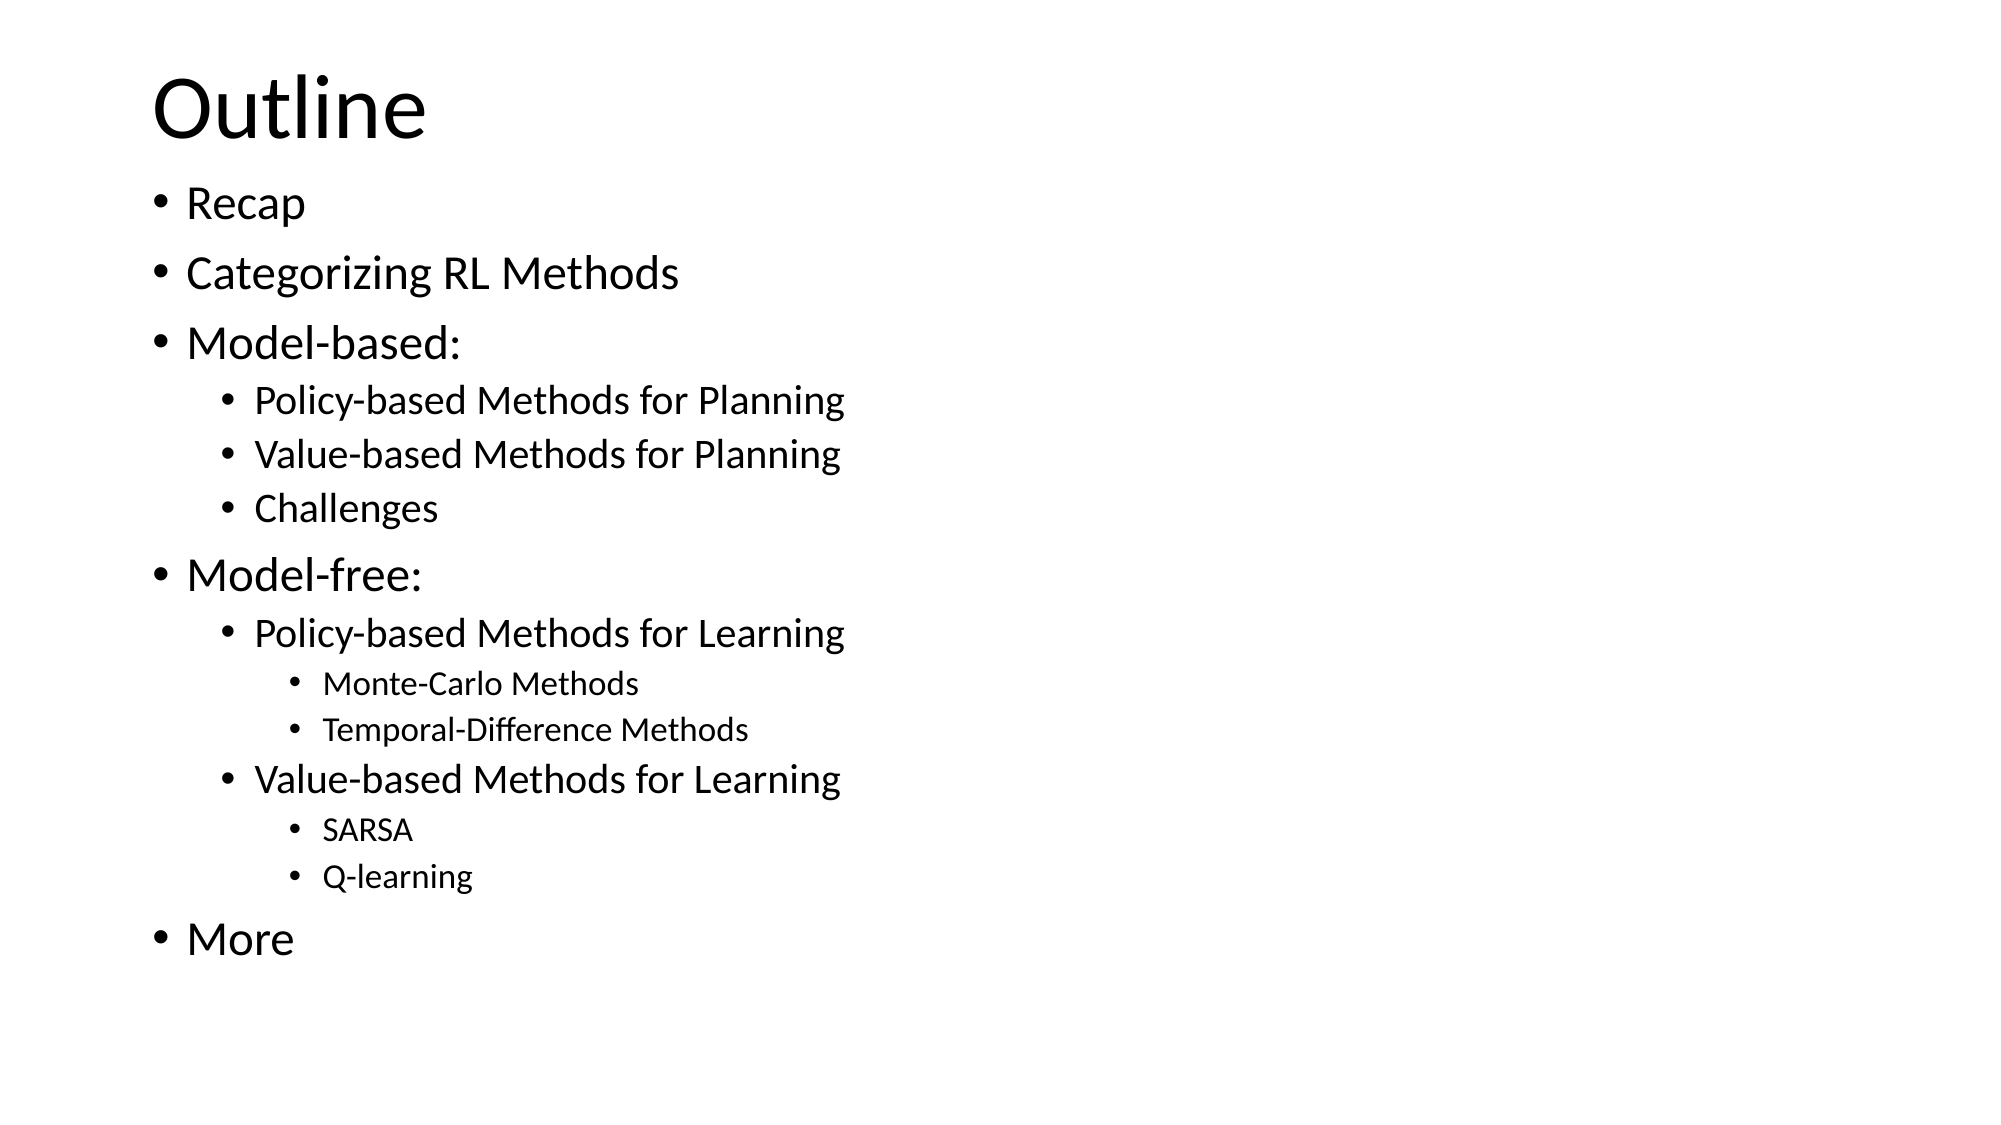

# Outline
Recap
Categorizing RL Methods
Model-based:
Policy-based Methods for Planning
Value-based Methods for Planning
Challenges
Model-free:
Policy-based Methods for Learning
Monte-Carlo Methods
Temporal-Difference Methods
Value-based Methods for Learning
SARSA
Q-learning
More